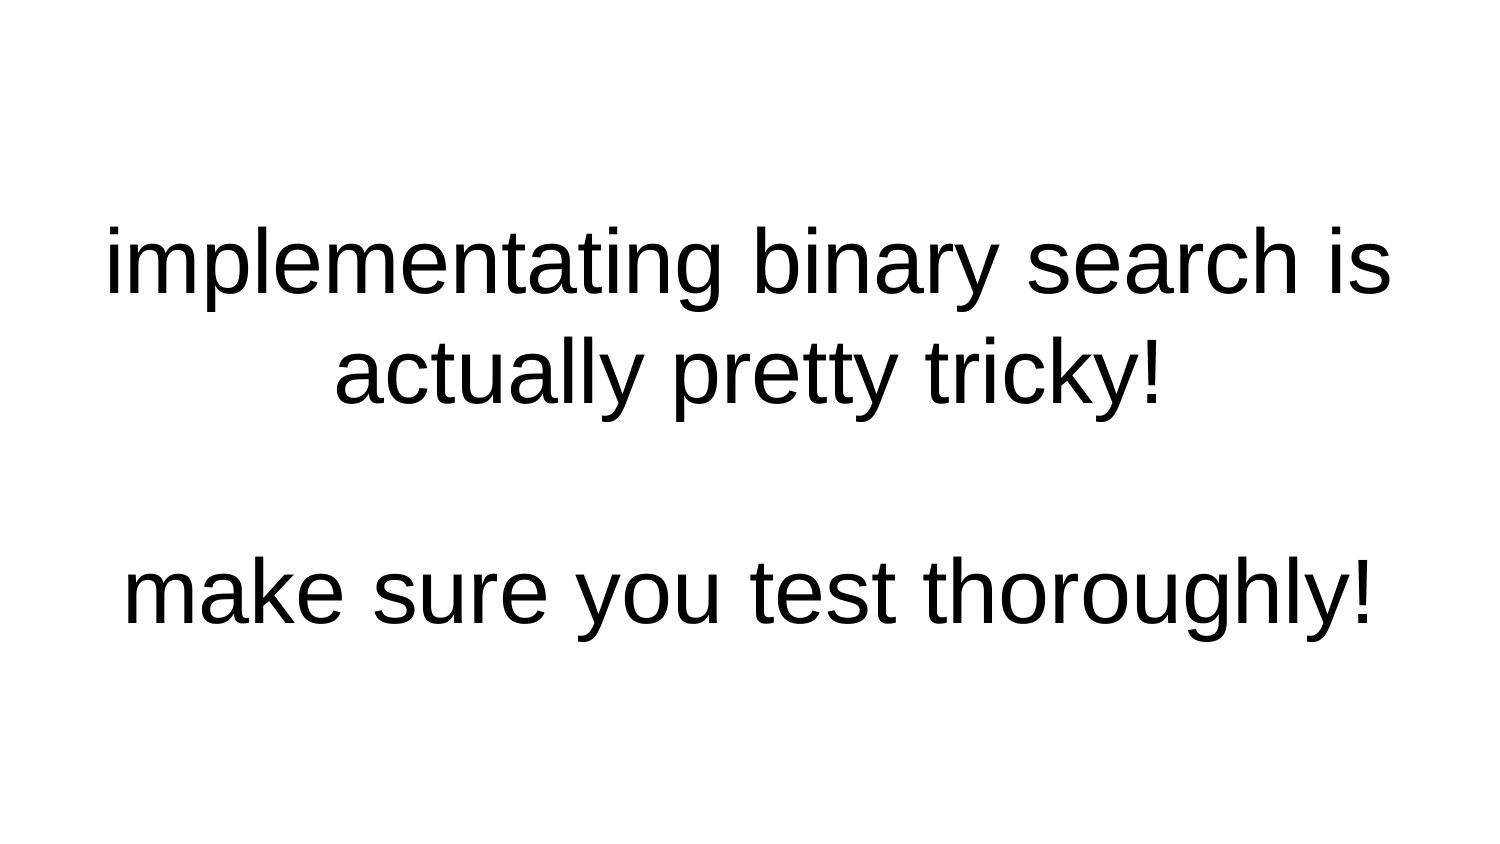

# implementating binary search is actually pretty tricky! make sure you test thoroughly!